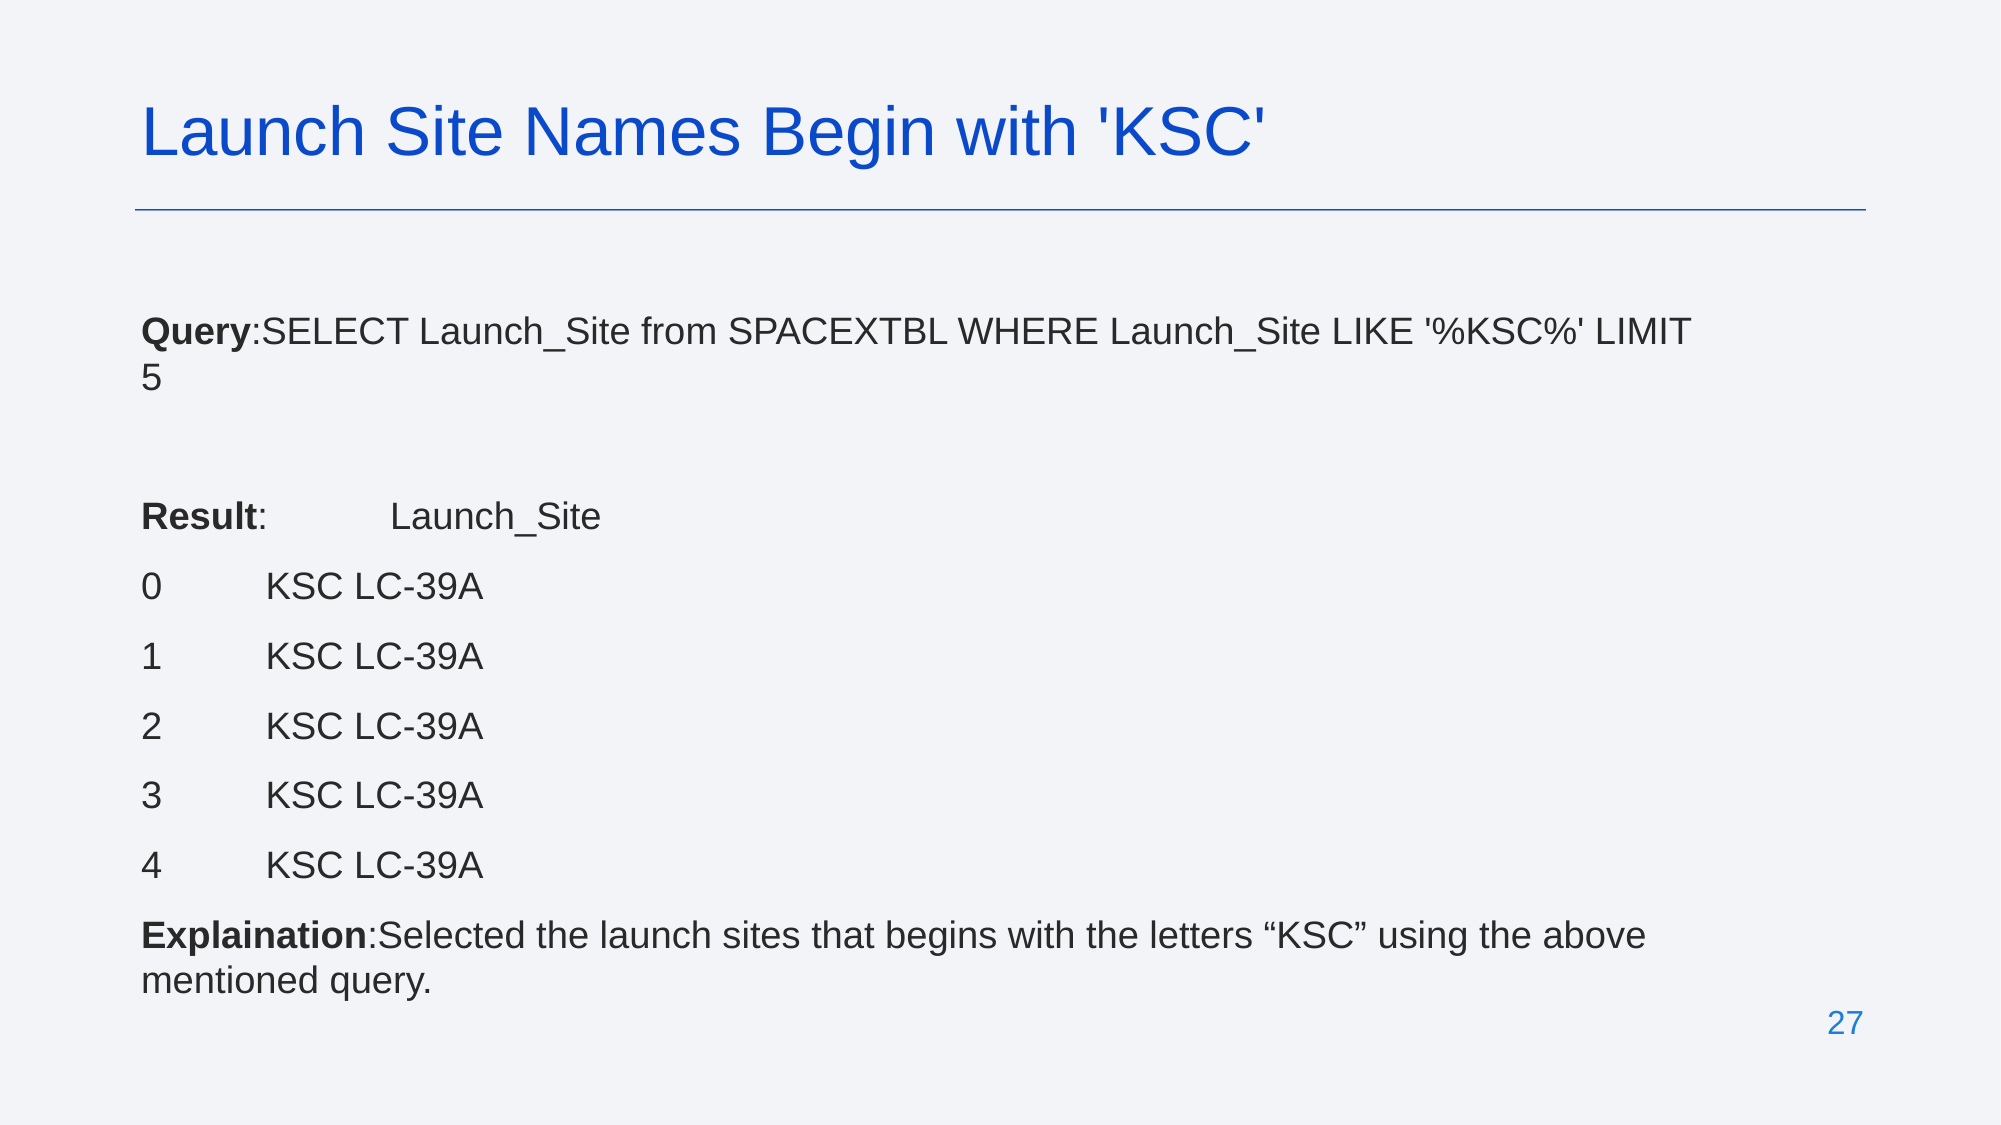

Launch Site Names Begin with 'KSC'
# Query:SELECT Launch_Site from SPACEXTBL WHERE Launch_Site LIKE '%KSC%' LIMIT 5

Result:	Launch_Site
0	KSC LC-39A
1	KSC LC-39A
2	KSC LC-39A
3	KSC LC-39A
4	KSC LC-39A
Explaination:Selected the launch sites that begins with the letters “KSC” using the above mentioned query.
27